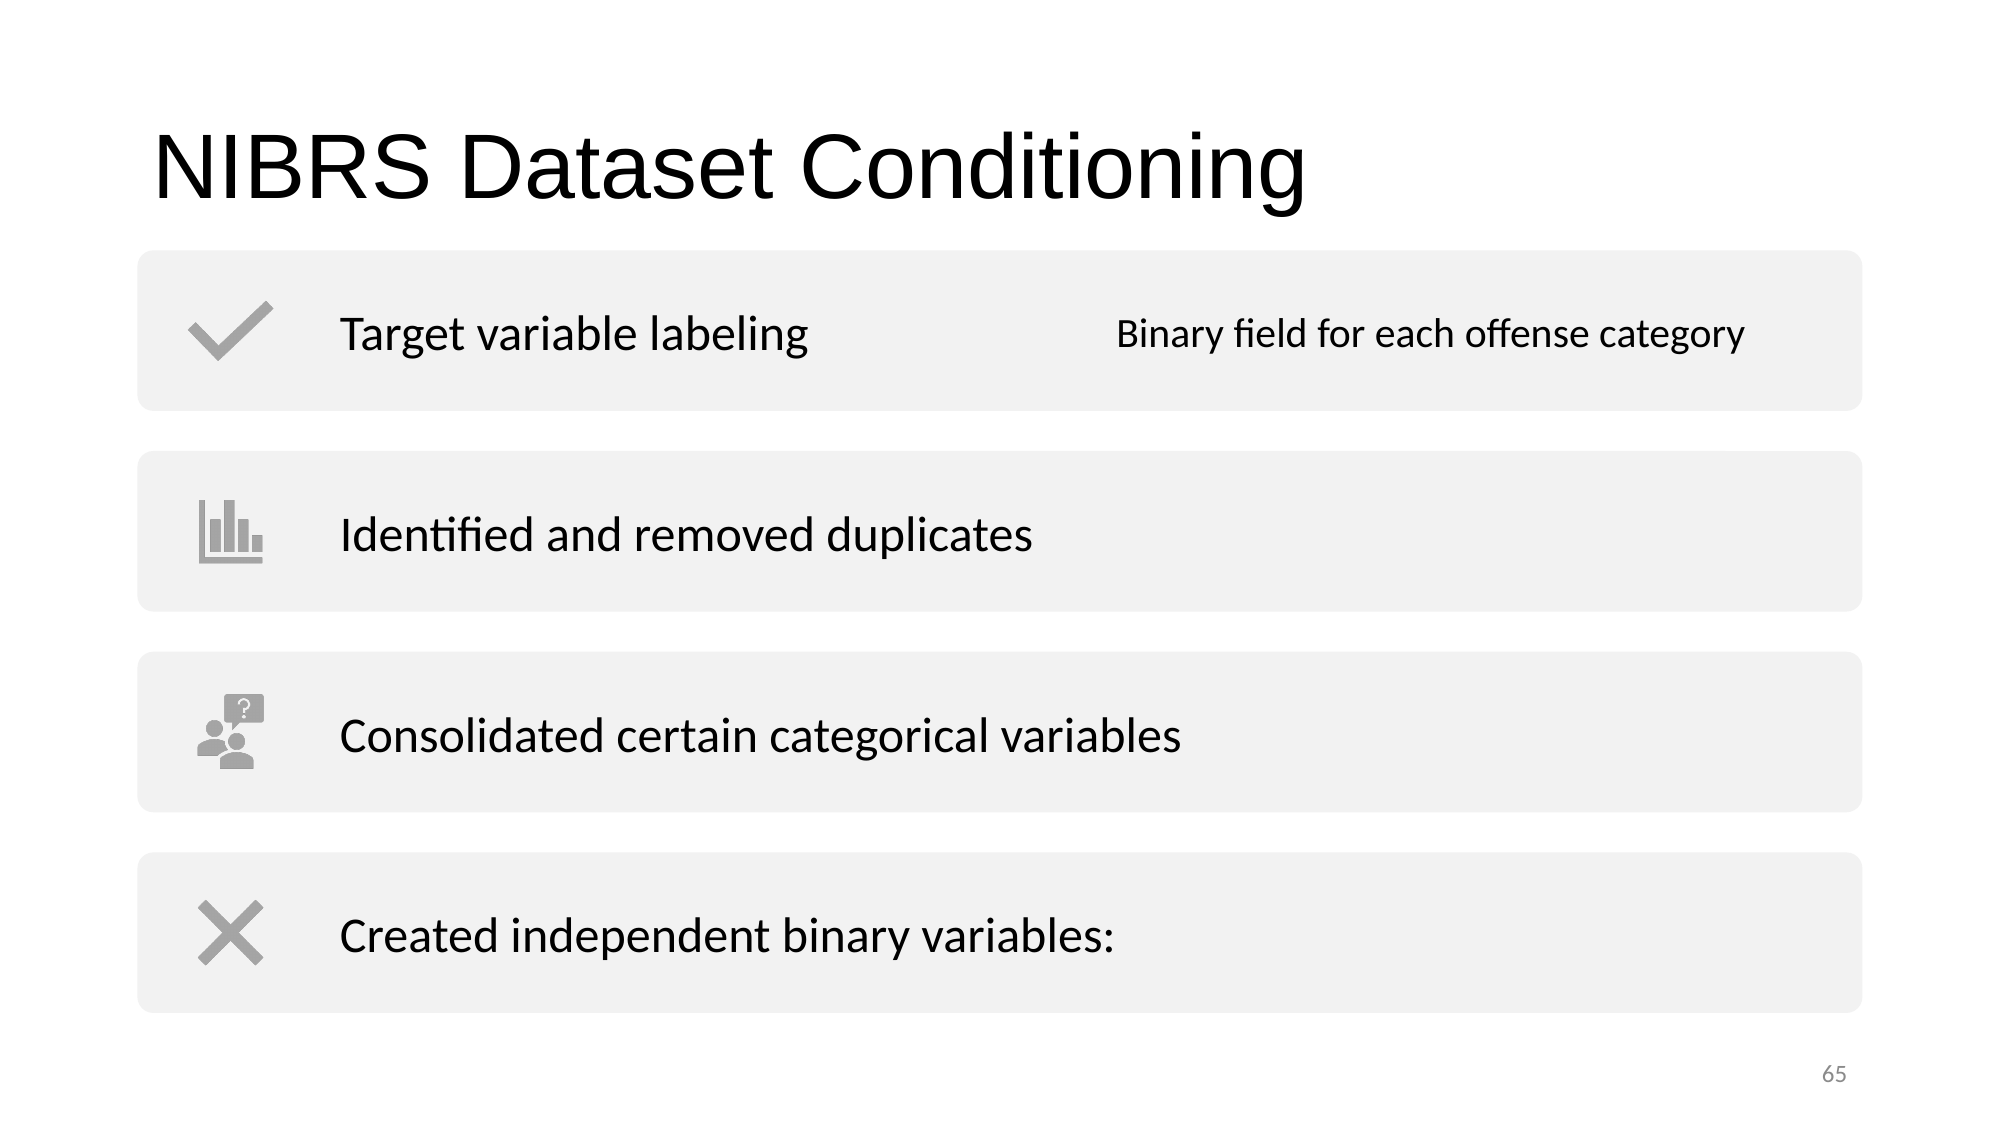

# NIBRS Dataset Conditioning
Target variable labeling
Binary field for each offense category
Identified and removed duplicates
Consolidated certain categorical variables
Created independent binary variables:
65